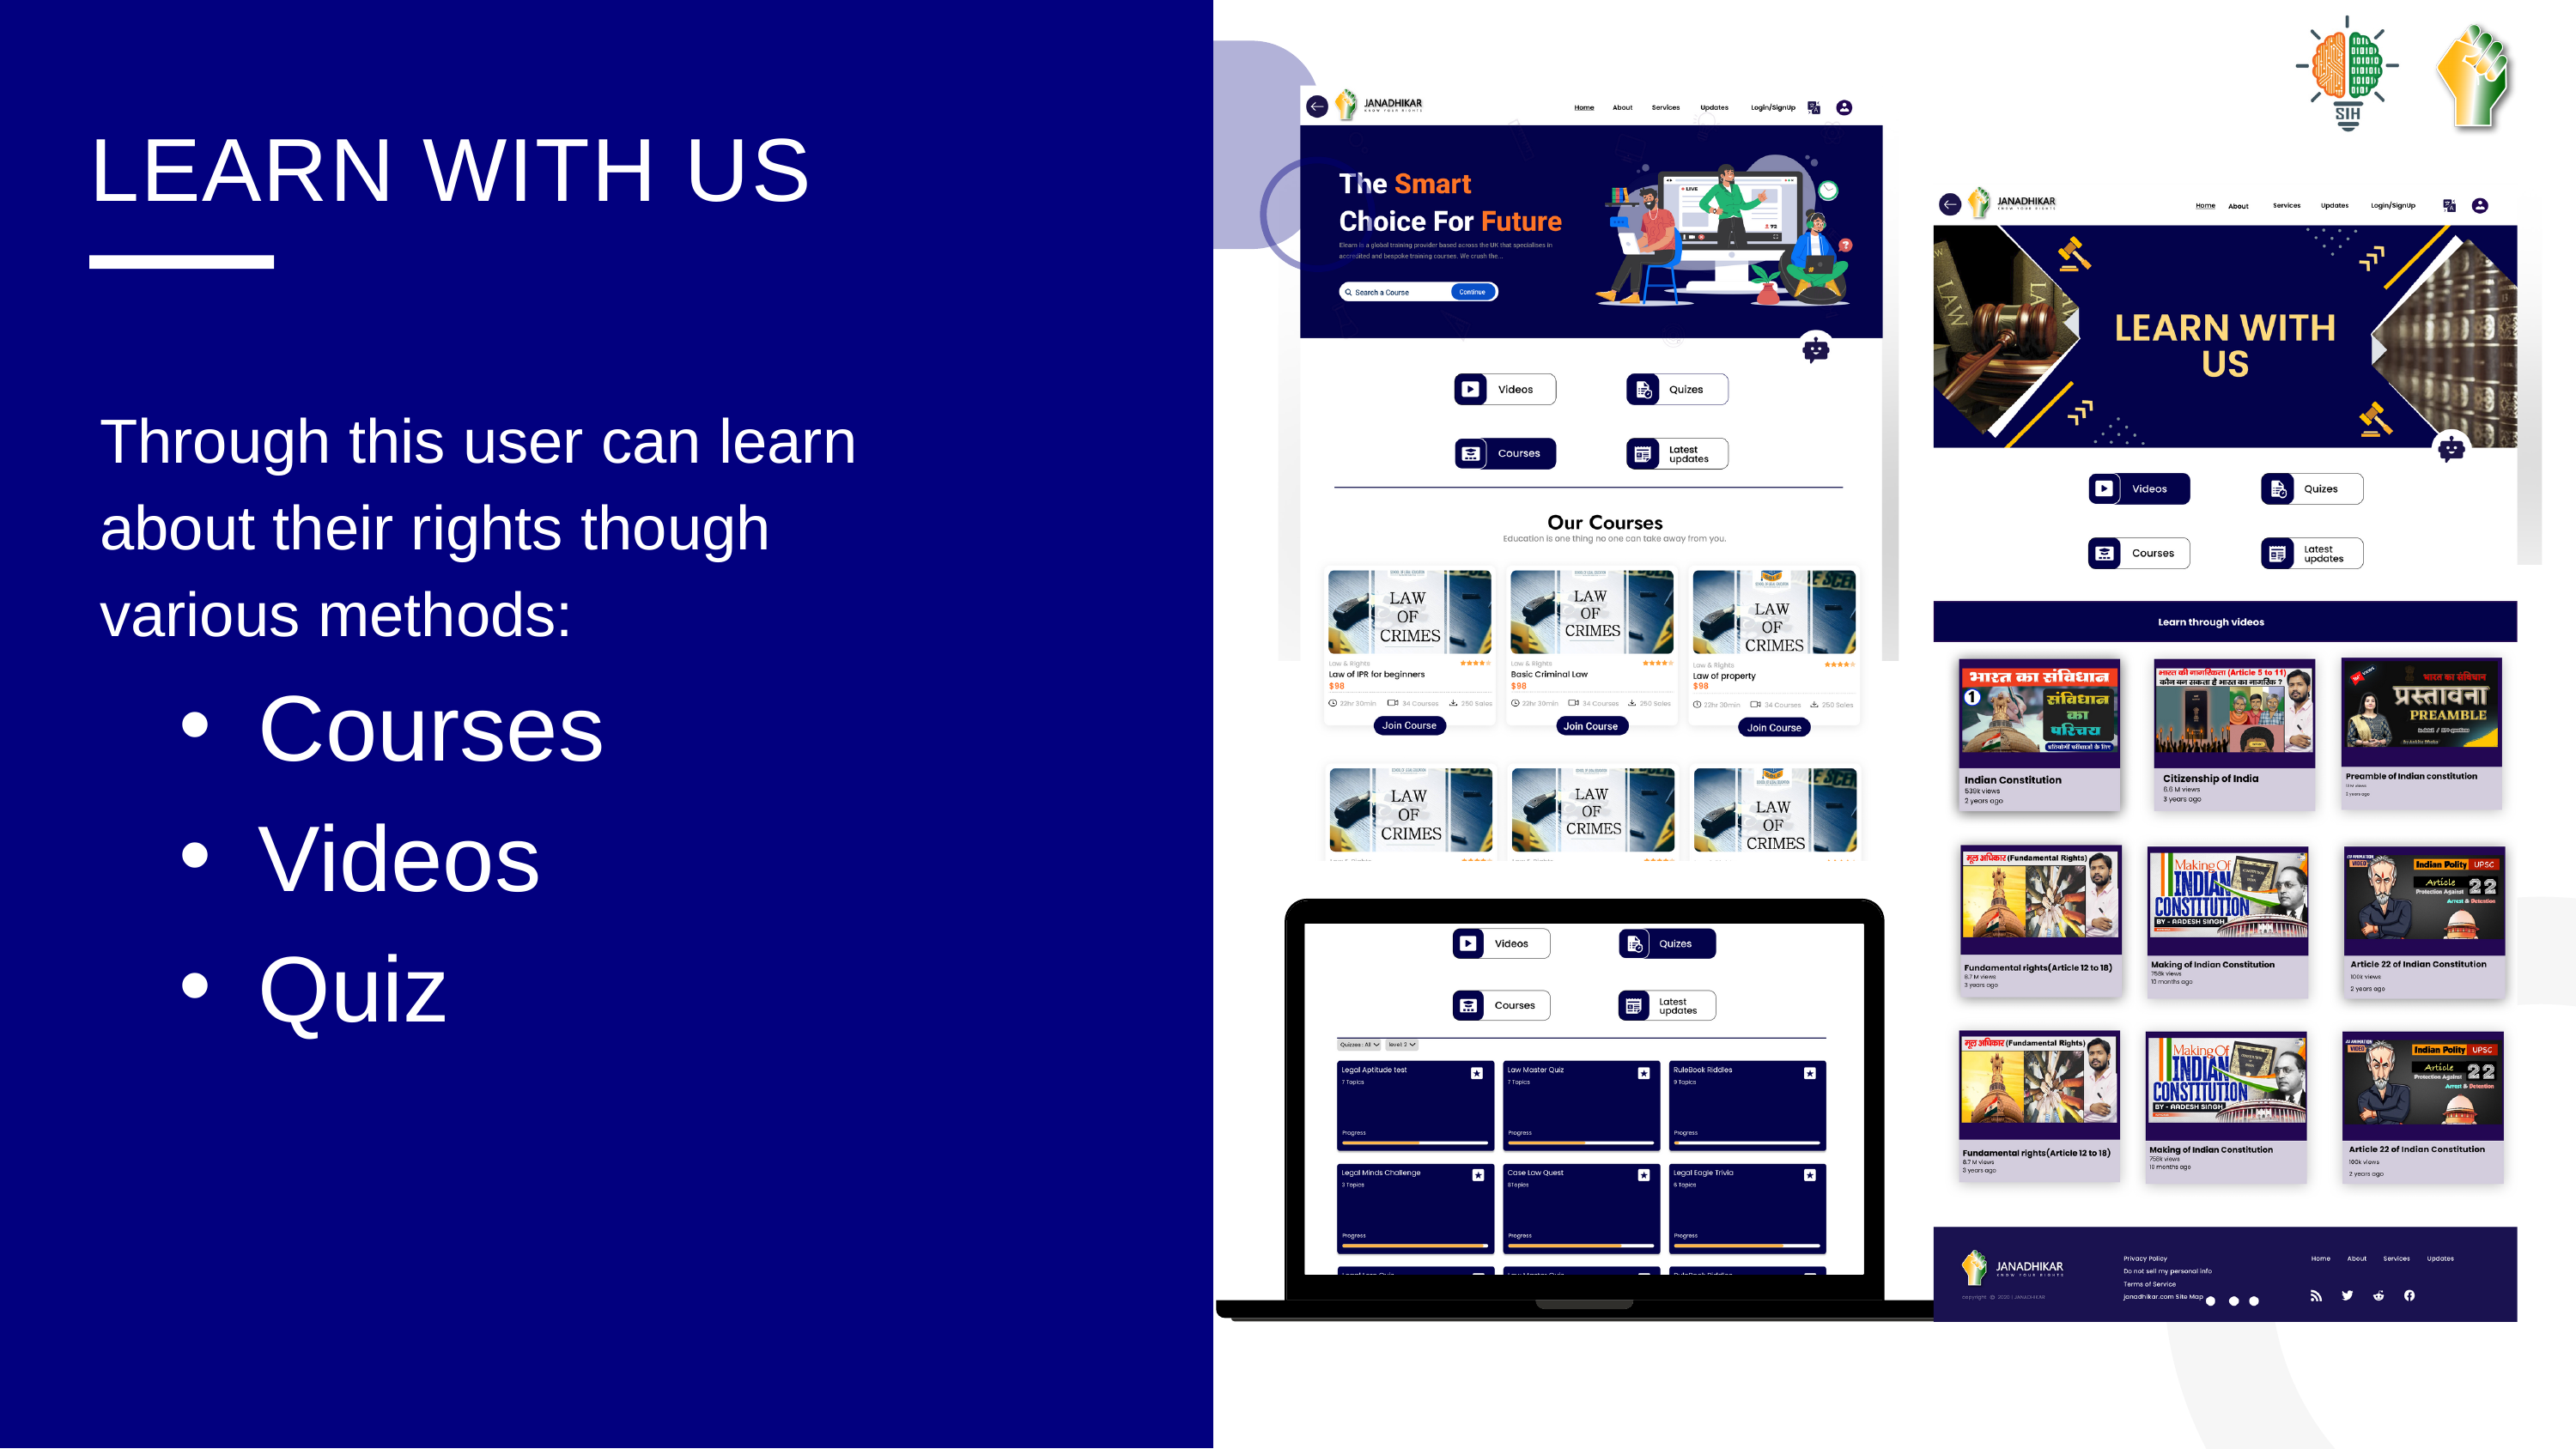

LEARN WITH US

Through this user can learn about their rights though various methods:
Courses
Videos
Quiz